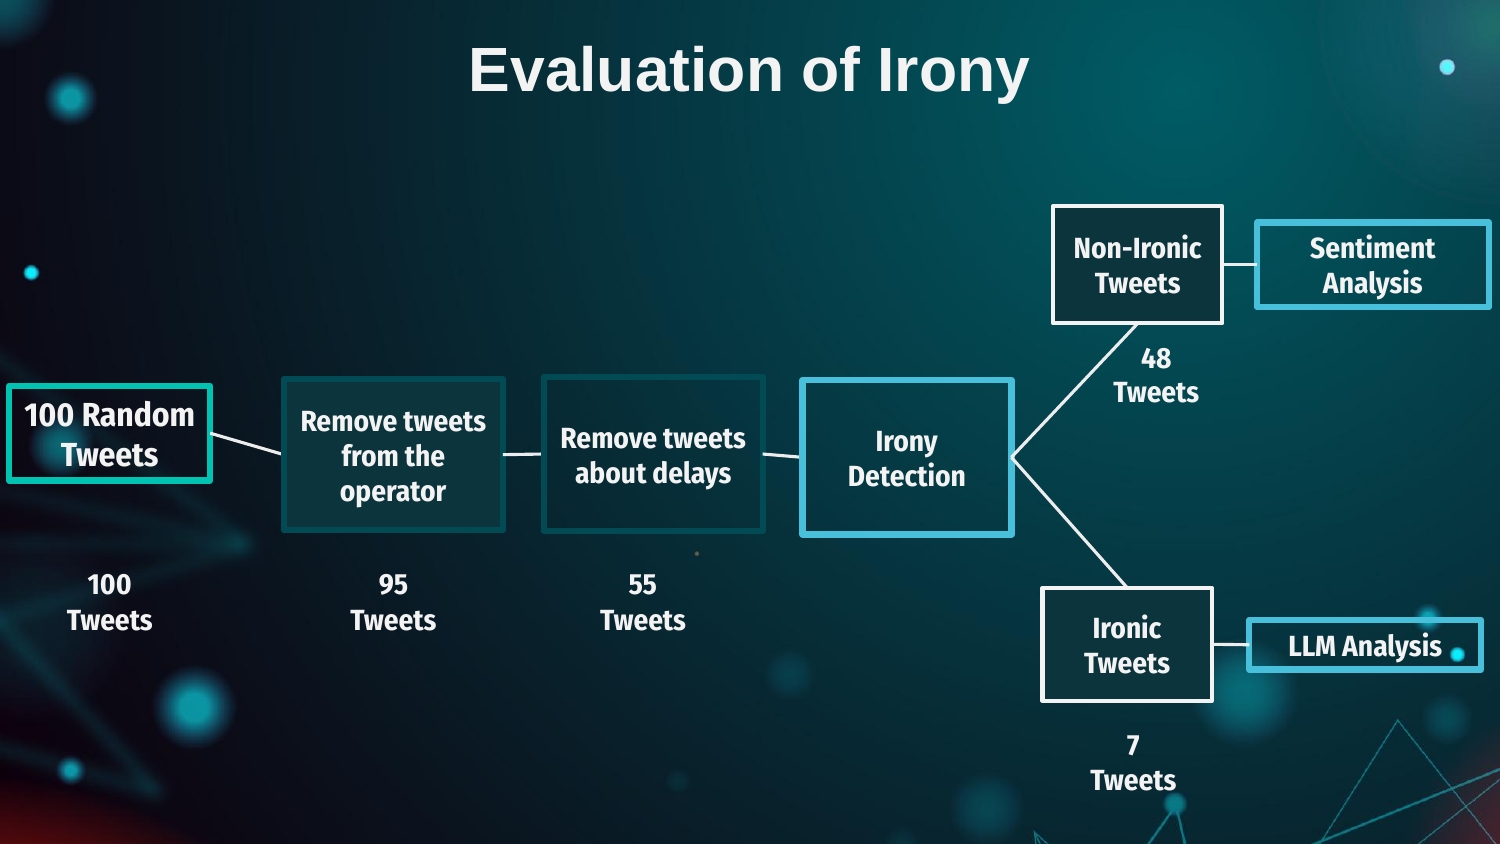

# Evaluation of Irony
Non-Ironic Tweets
Sentiment Analysis
48 Tweets

Remove tweets about delays

Irony Detection

Remove tweets from the operator
100 Random Tweets
100 Tweets
95 Tweets
55 Tweets
LLM Analysis
Ironic Tweets
7 Tweets